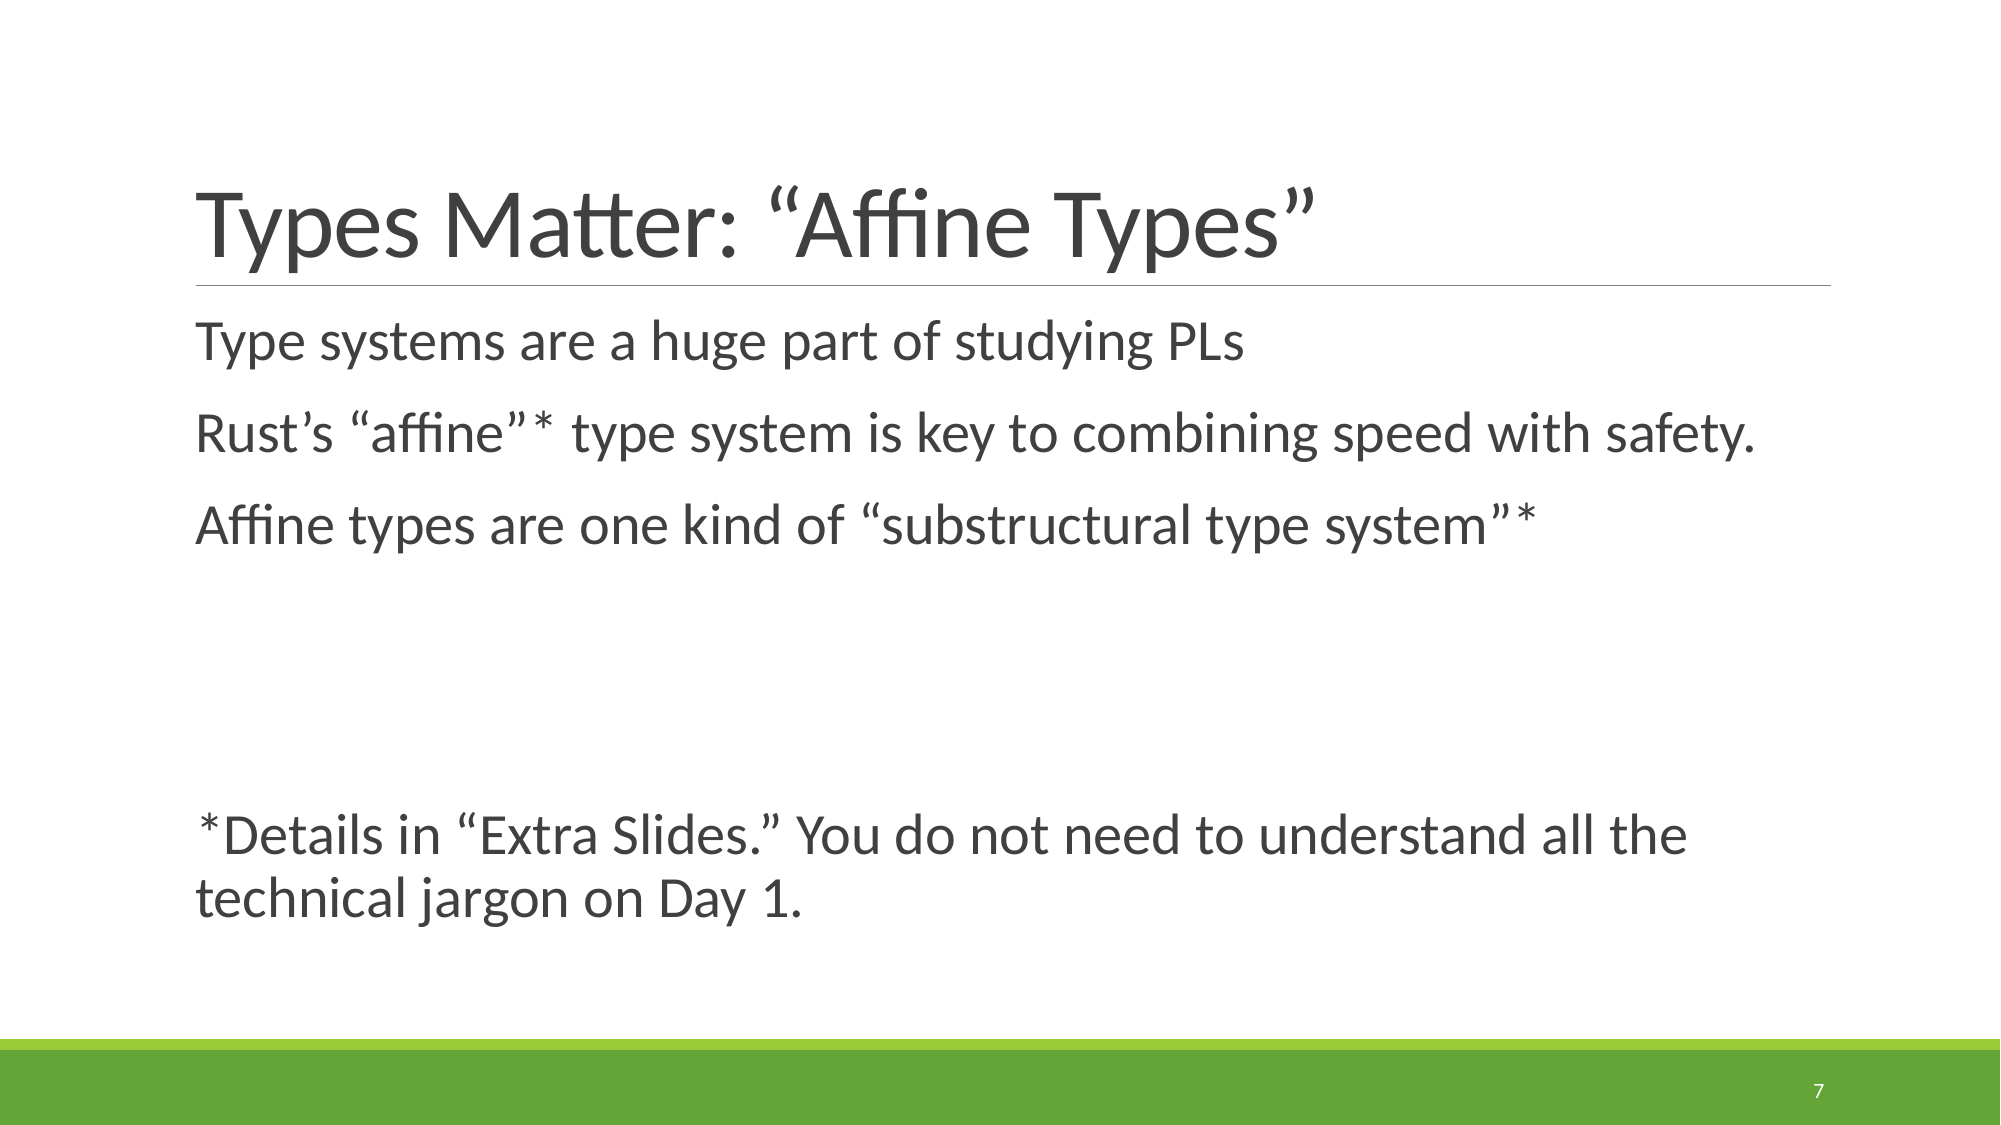

# Types Matter: “Affine Types”
Type systems are a huge part of studying PLs
Rust’s “affine”* type system is key to combining speed with safety.
Affine types are one kind of “substructural type system”*

*Details in “Extra Slides.” You do not need to understand all the technical jargon on Day 1.

7